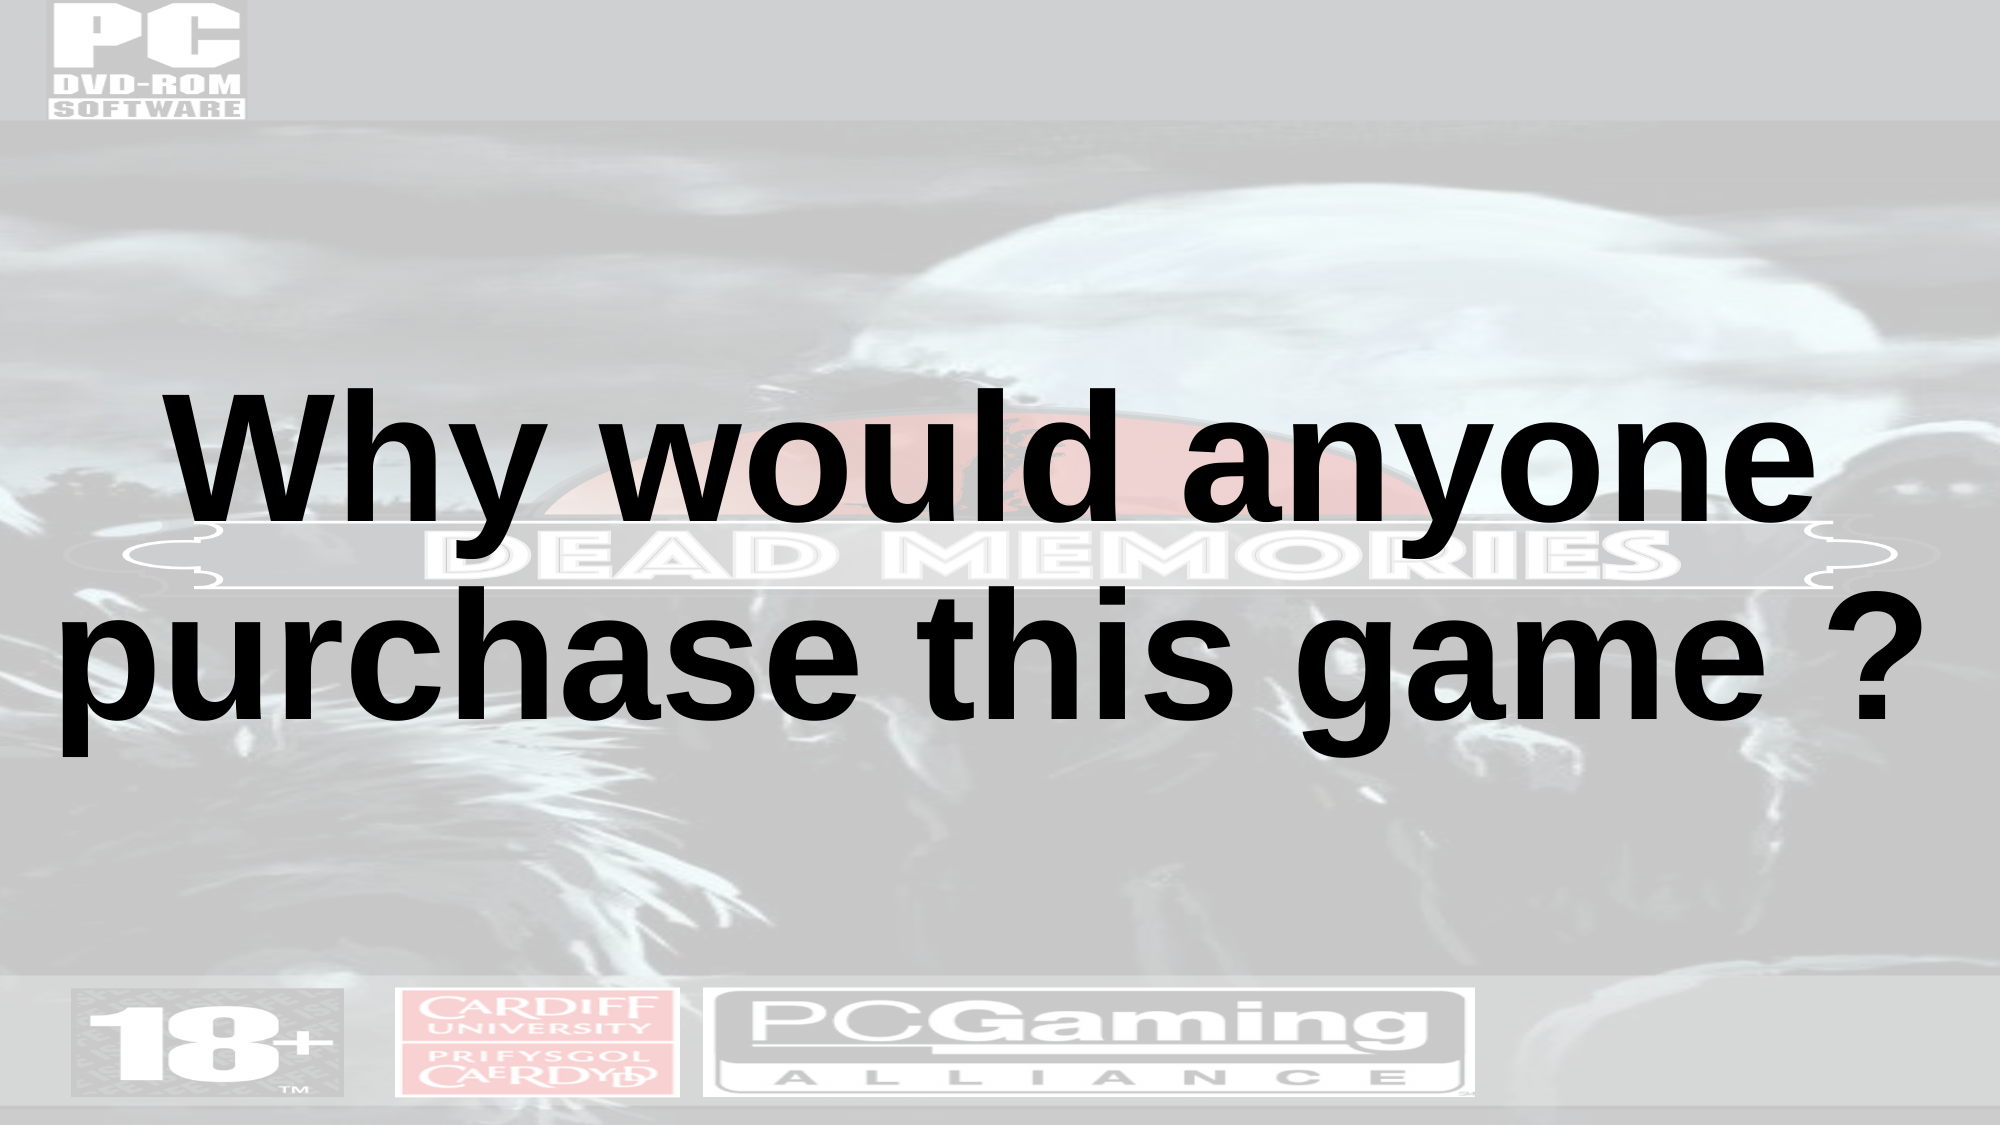

# Why would anyone purchase this game ?